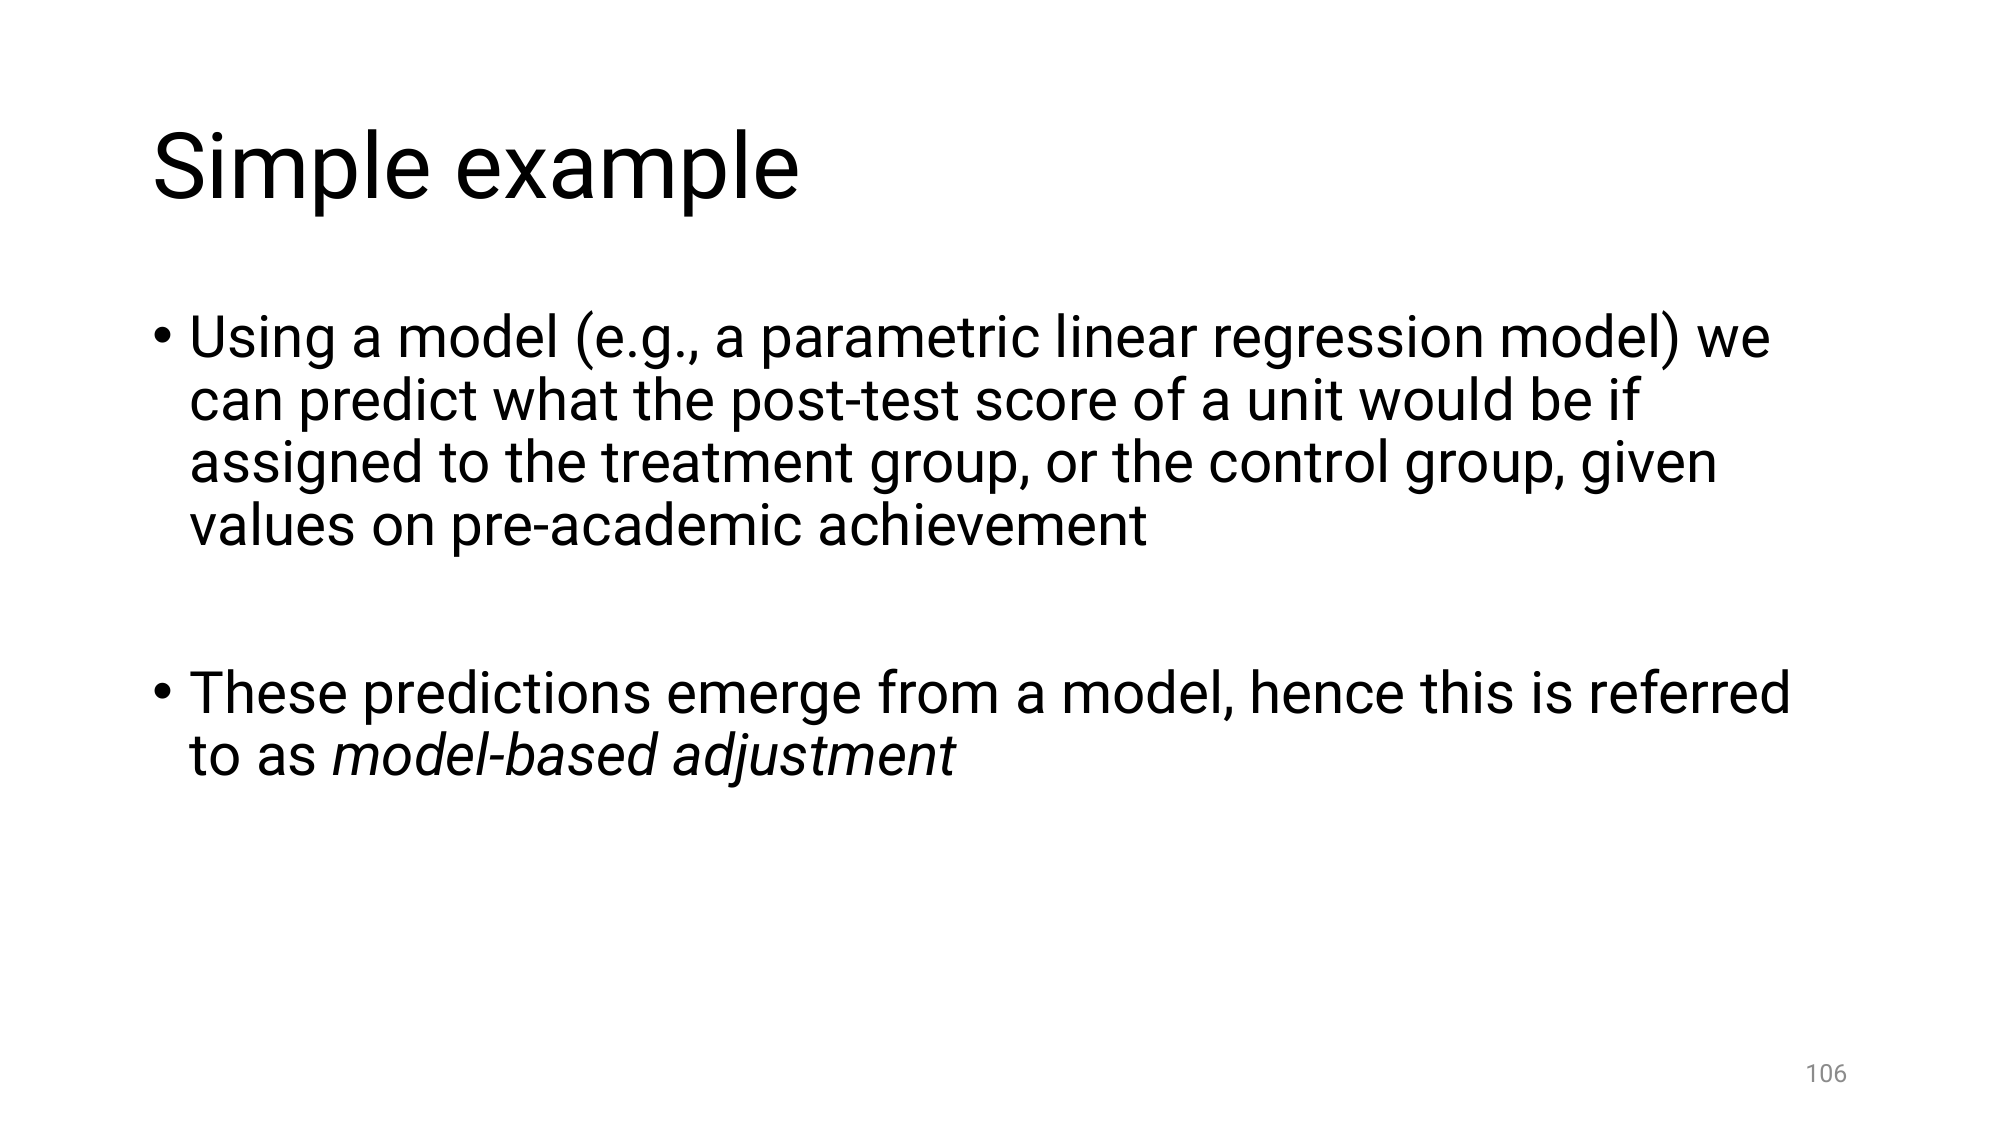

# Simple example
Using a model (e.g., a parametric linear regression model) we can predict what the post-test score of a unit would be if assigned to the treatment group, or the control group, given values on pre-academic achievement

These predictions emerge from a model, hence this is referred to as model-based adjustment

106